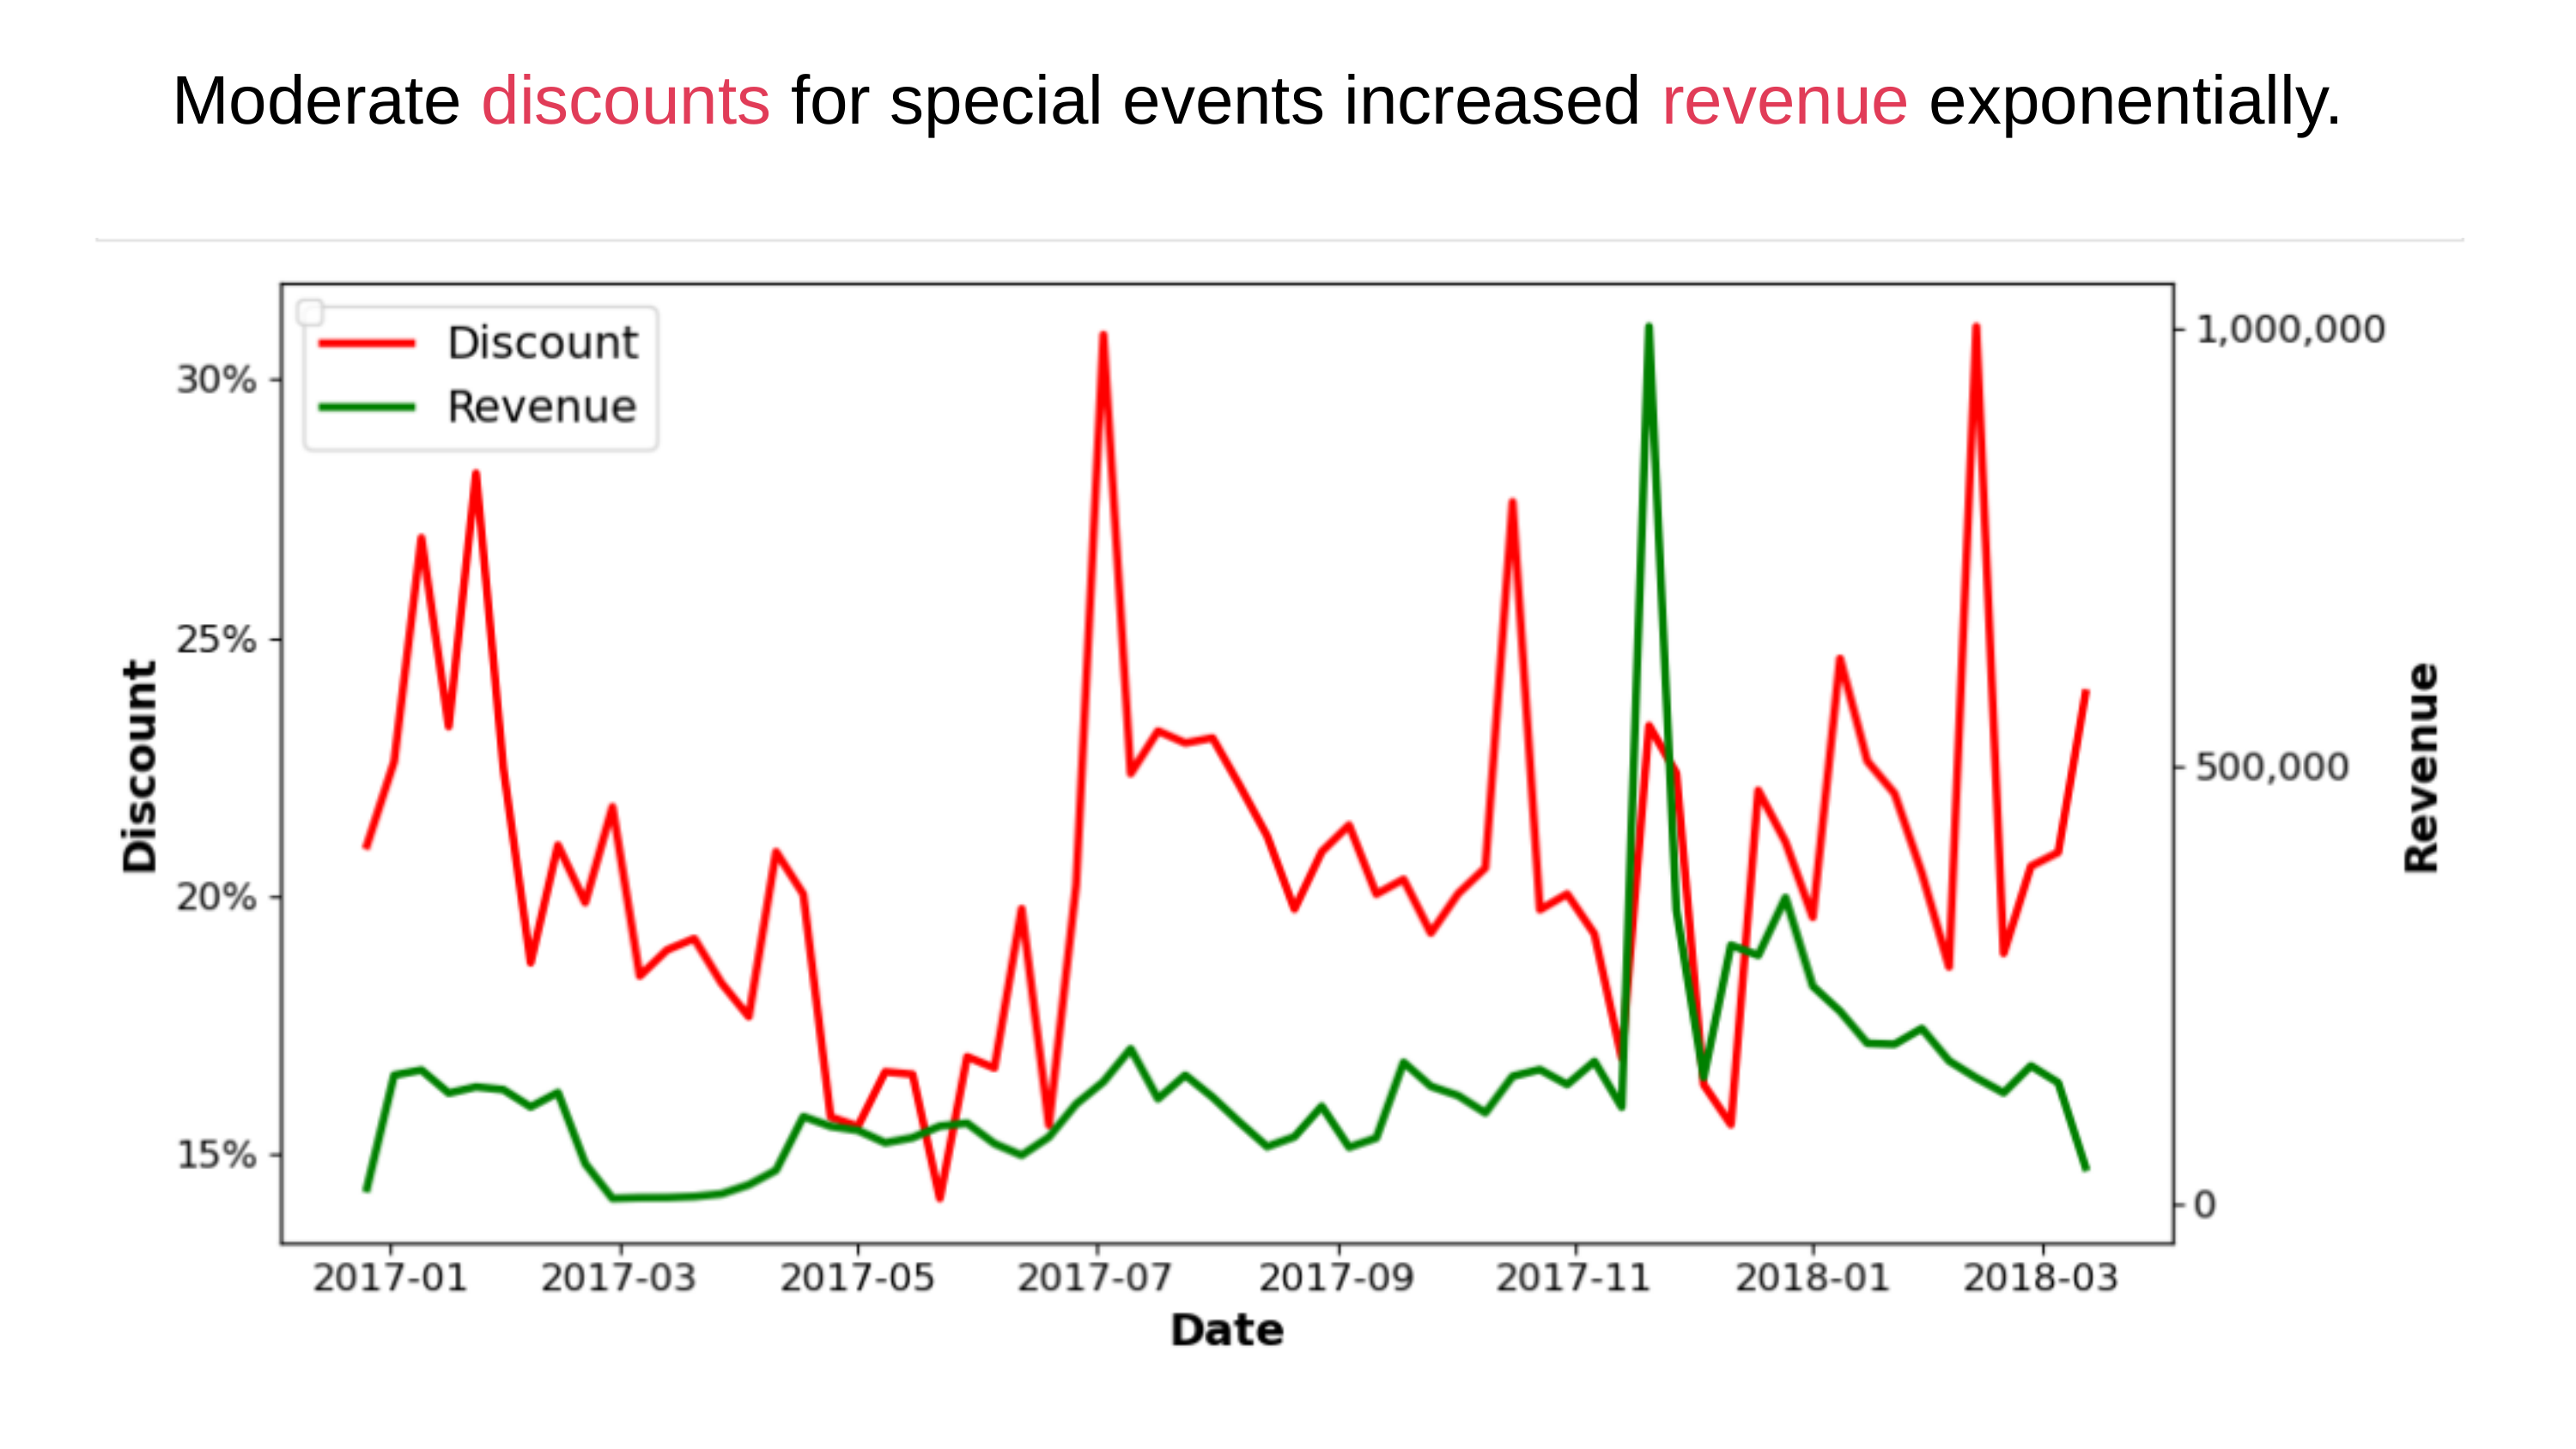

Moderate discounts for special events increased revenue exponentially.